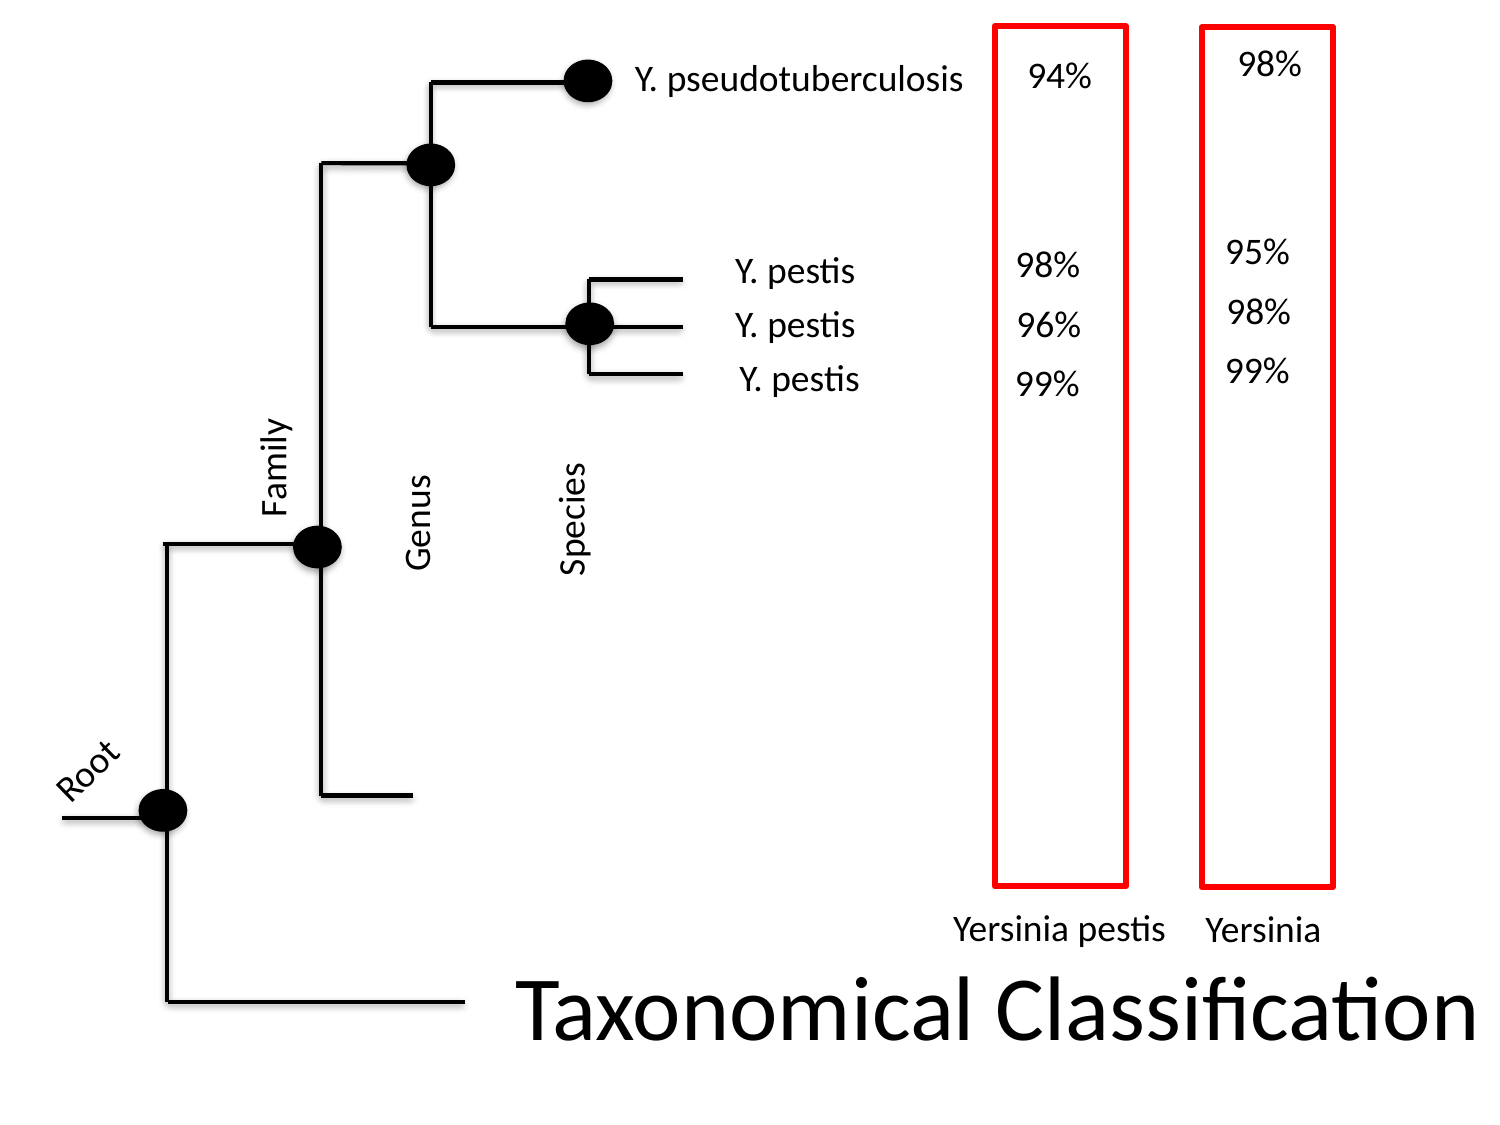

98%
94%
Y. pseudotuberculosis

95%
98%
Y. pestis
98%
96%
Y. pestis

99%
Y. pestis
99%
Family
Species
Genus

Root

Yersinia pestis
Yersinia
# Taxonomical Classification